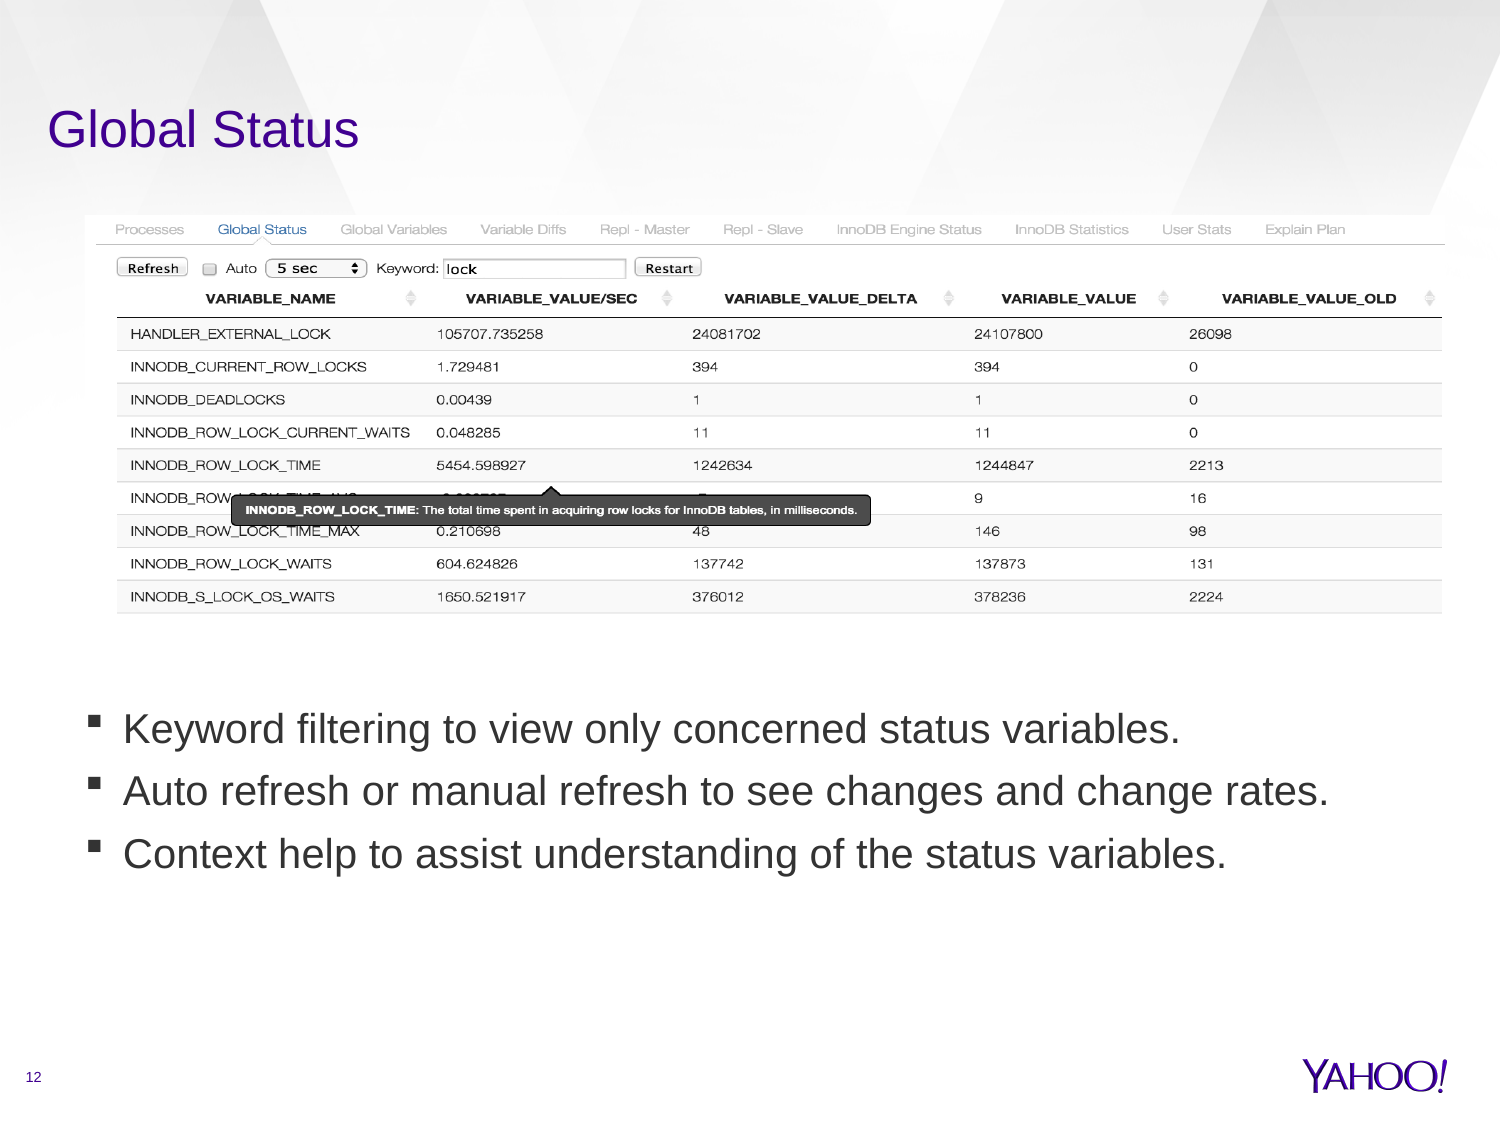

# Global Status

Keyword filtering to view only concerned status variables.
Auto refresh or manual refresh to see changes and change rates.
Context help to assist understanding of the status variables.
12